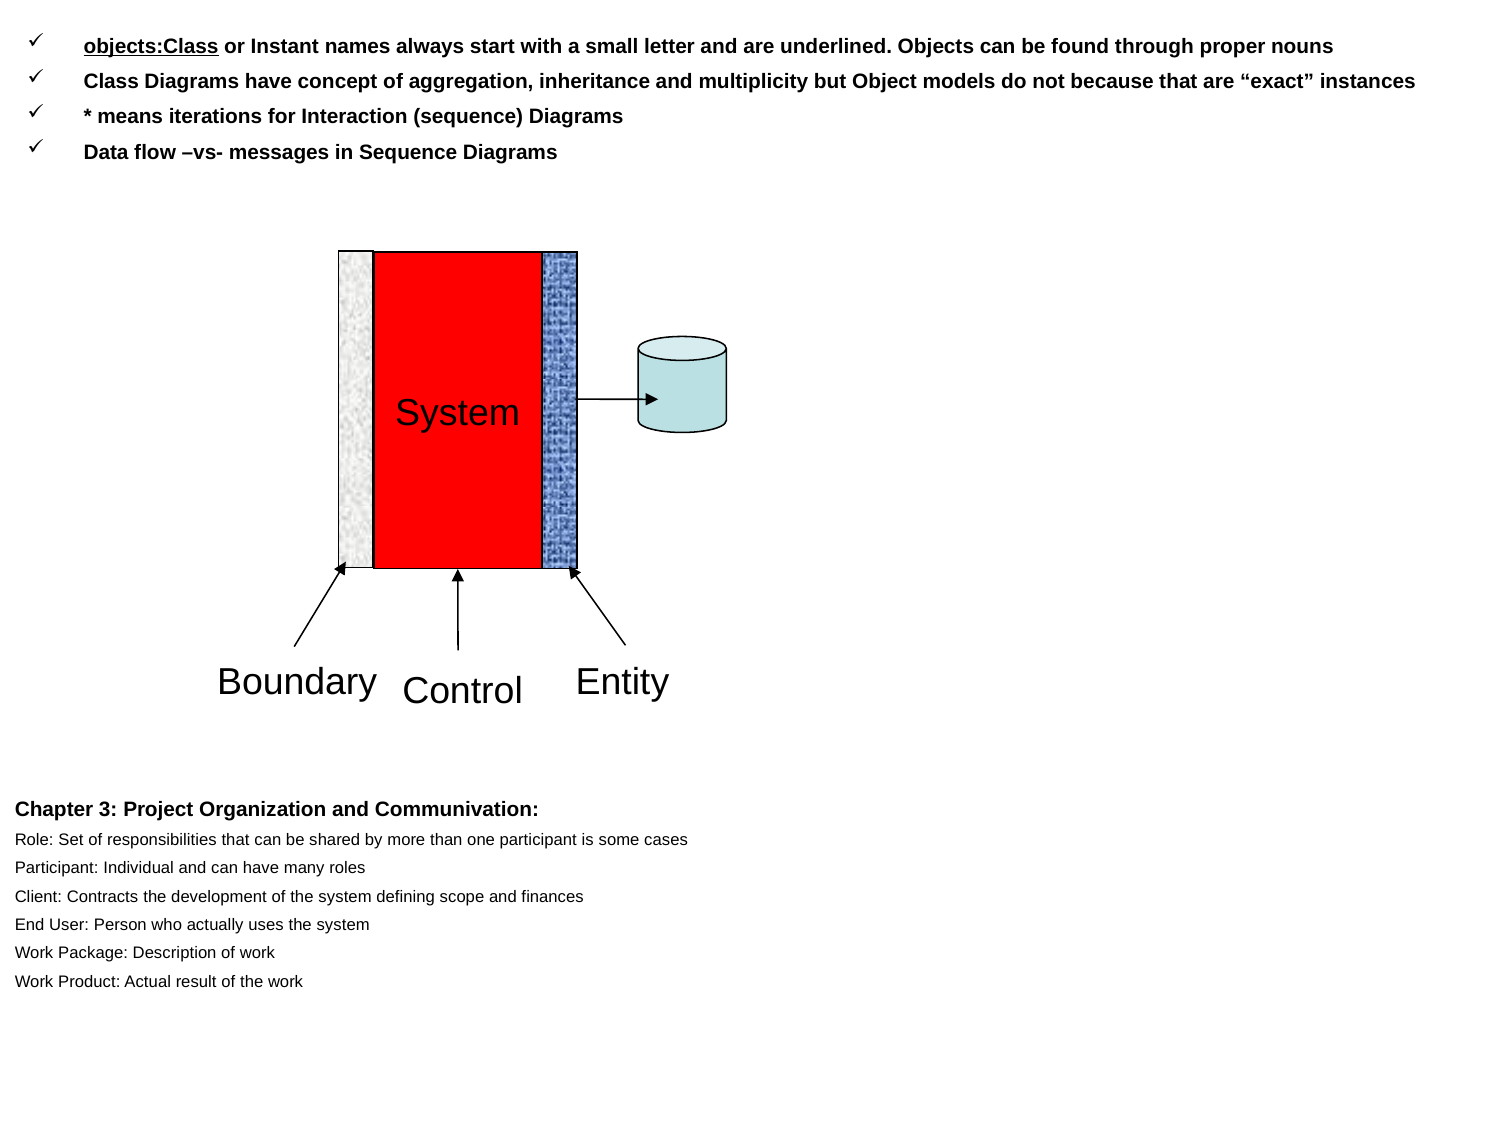

objects:Class or Instant names always start with a small letter and are underlined. Objects can be found through proper nouns
Class Diagrams have concept of aggregation, inheritance and multiplicity but Object models do not because that are “exact” instances
* means iterations for Interaction (sequence) Diagrams
Data flow –vs- messages in Sequence Diagrams

System

Boundary
Entity
Control
Chapter 3: Project Organization and Communivation:
Role: Set of responsibilities that can be shared by more than one participant is some cases
Participant: Individual and can have many roles
Client: Contracts the development of the system defining scope and finances
End User: Person who actually uses the system
Work Package: Description of work
Work Product: Actual result of the work